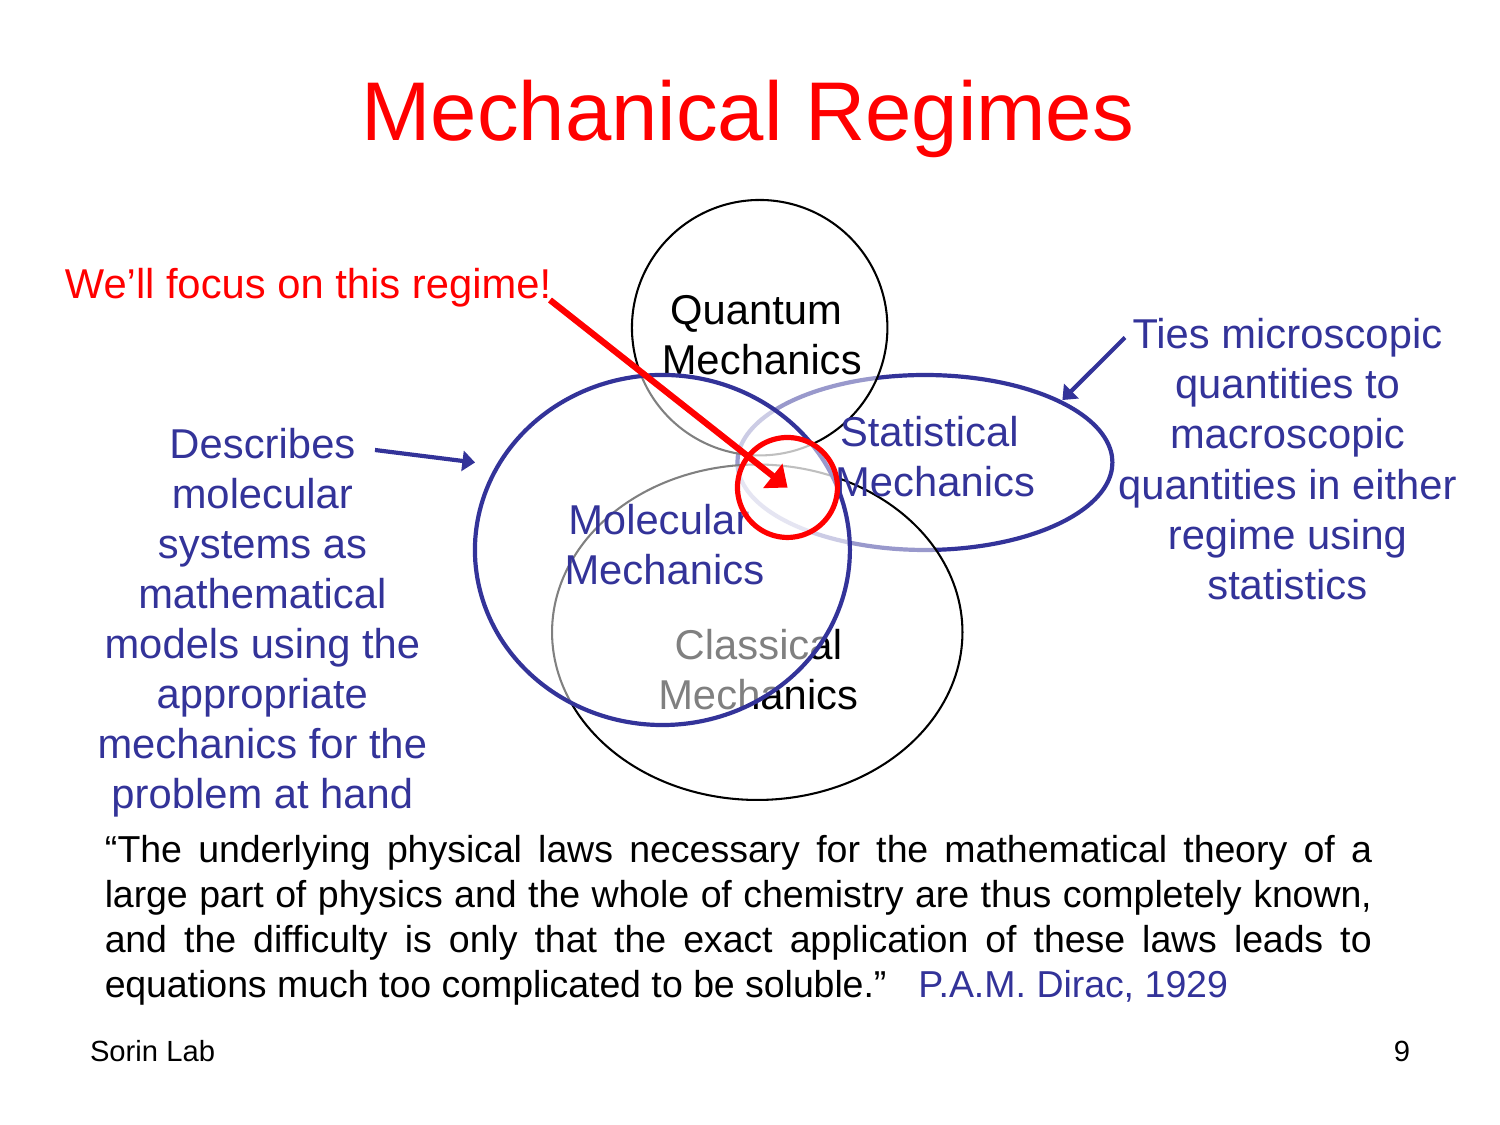

Mechanical Regimes

Quantum
Mechanics
We’ll focus on this regime!

Ties microscopic quantities to macroscopic quantities in either regime using statistics

Statistical
Mechanics
Describes molecular systems as mathematical models using the appropriate mechanics for the problem at hand

Molecular
Mechanics
Classical Mechanics
“The underlying physical laws necessary for the mathematical theory of a large part of physics and the whole of chemistry are thus completely known, and the difficulty is only that the exact application of these laws leads to equations much too complicated to be soluble.”   P.A.M. Dirac, 1929
Sorin Lab
9